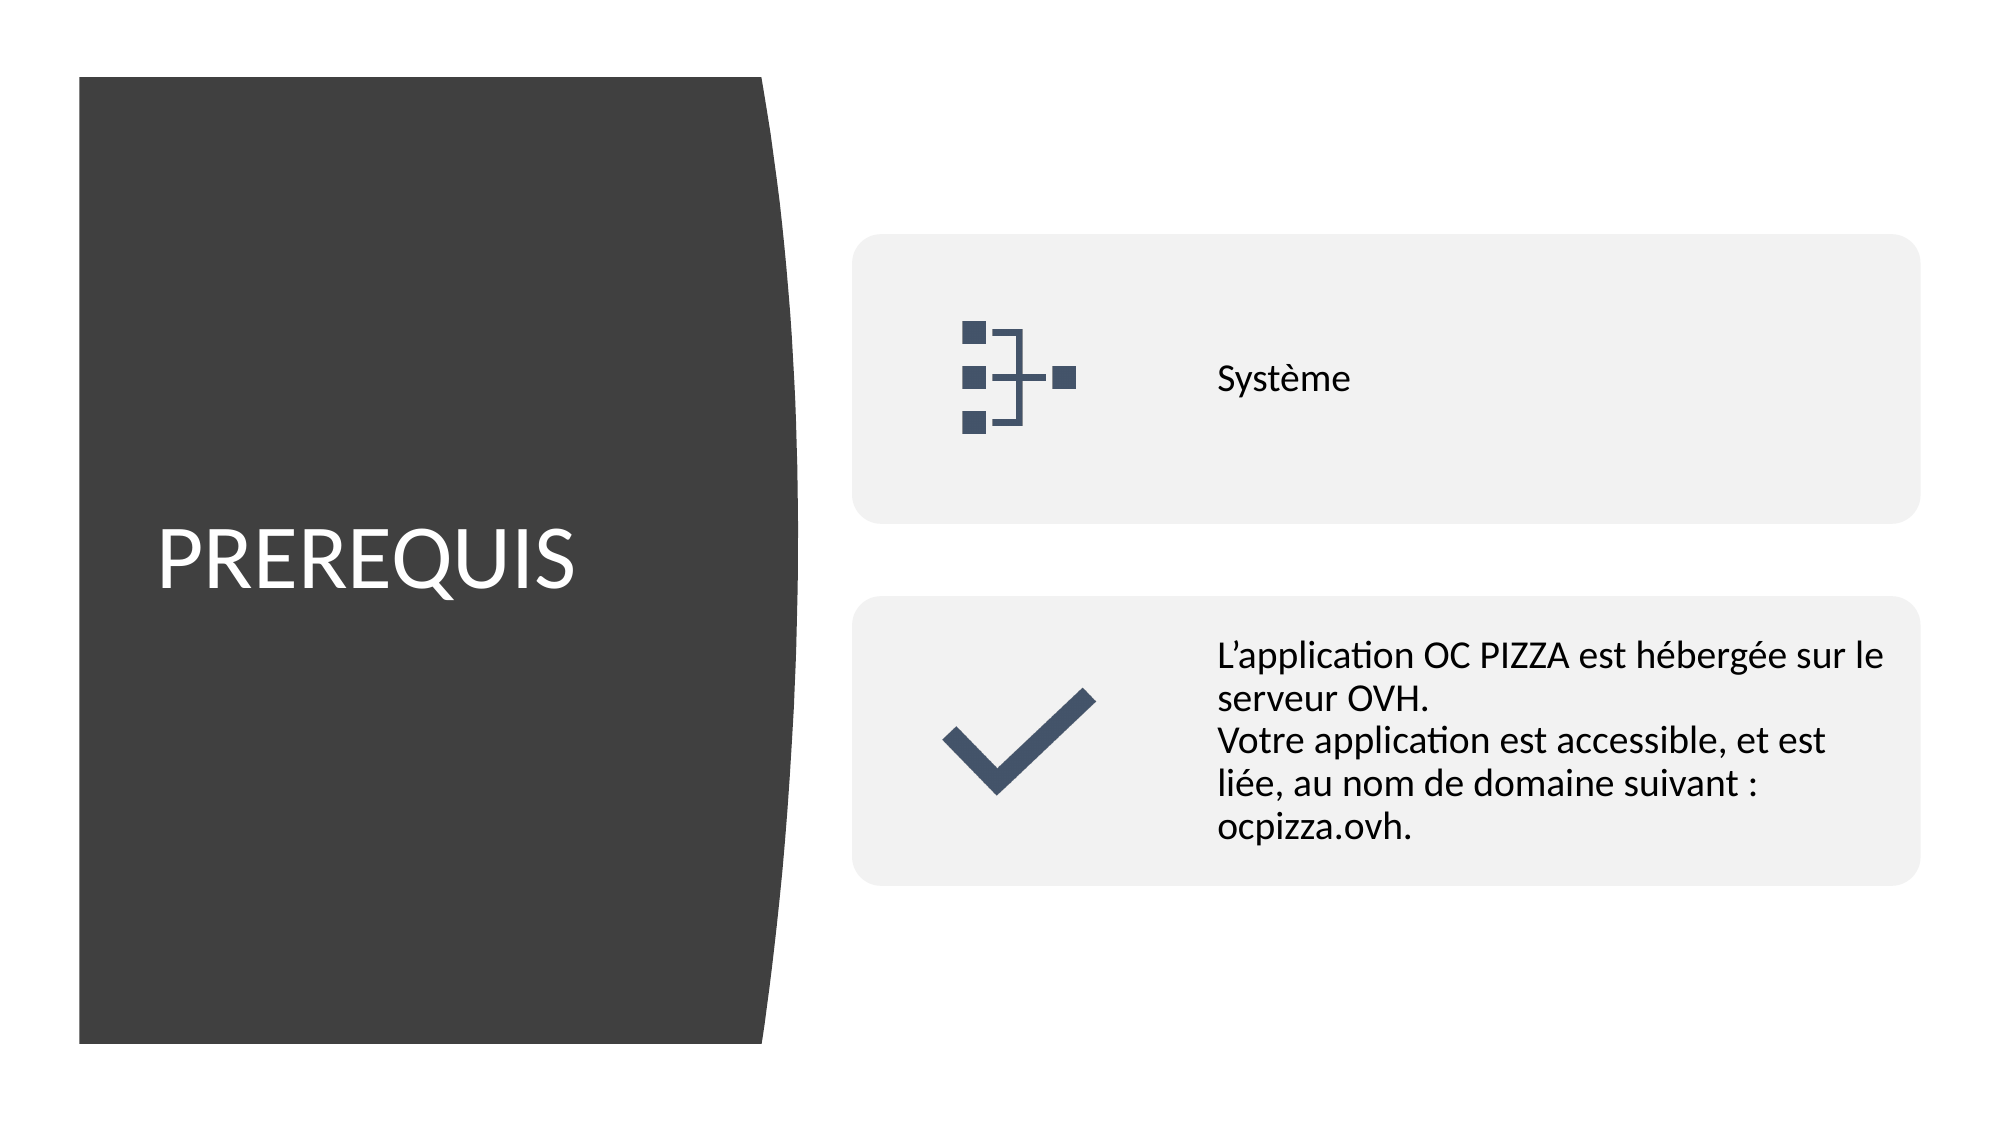

Système
L’application OC PIZZA est hébergée sur le serveur OVH.
Votre application est accessible, et est liée, au nom de domaine suivant : ocpizza.ovh.

# PREREQUIS